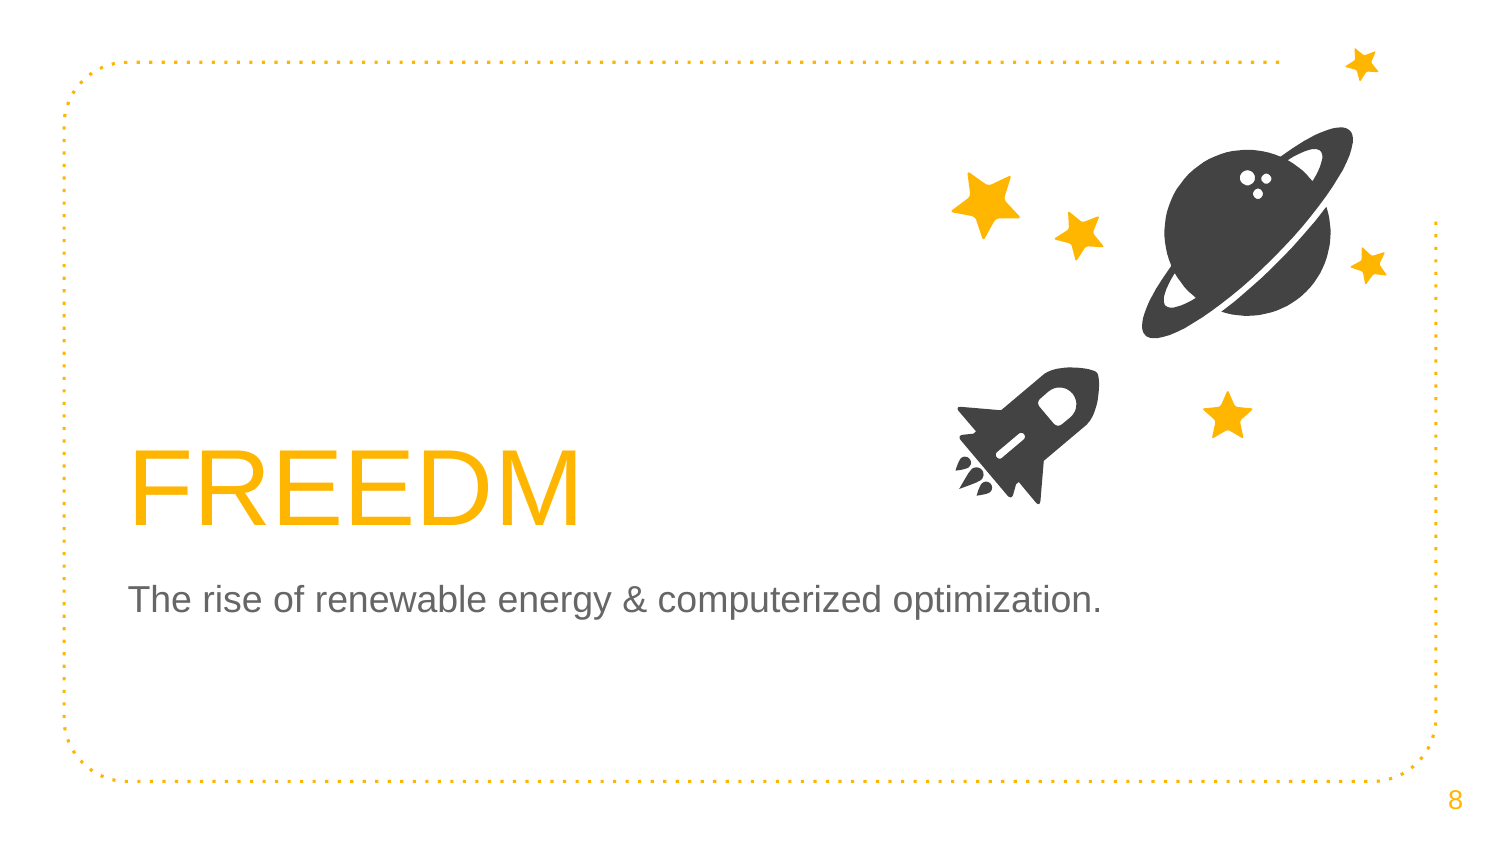

FREEDM

The rise of renewable energy & computerized optimization.
8